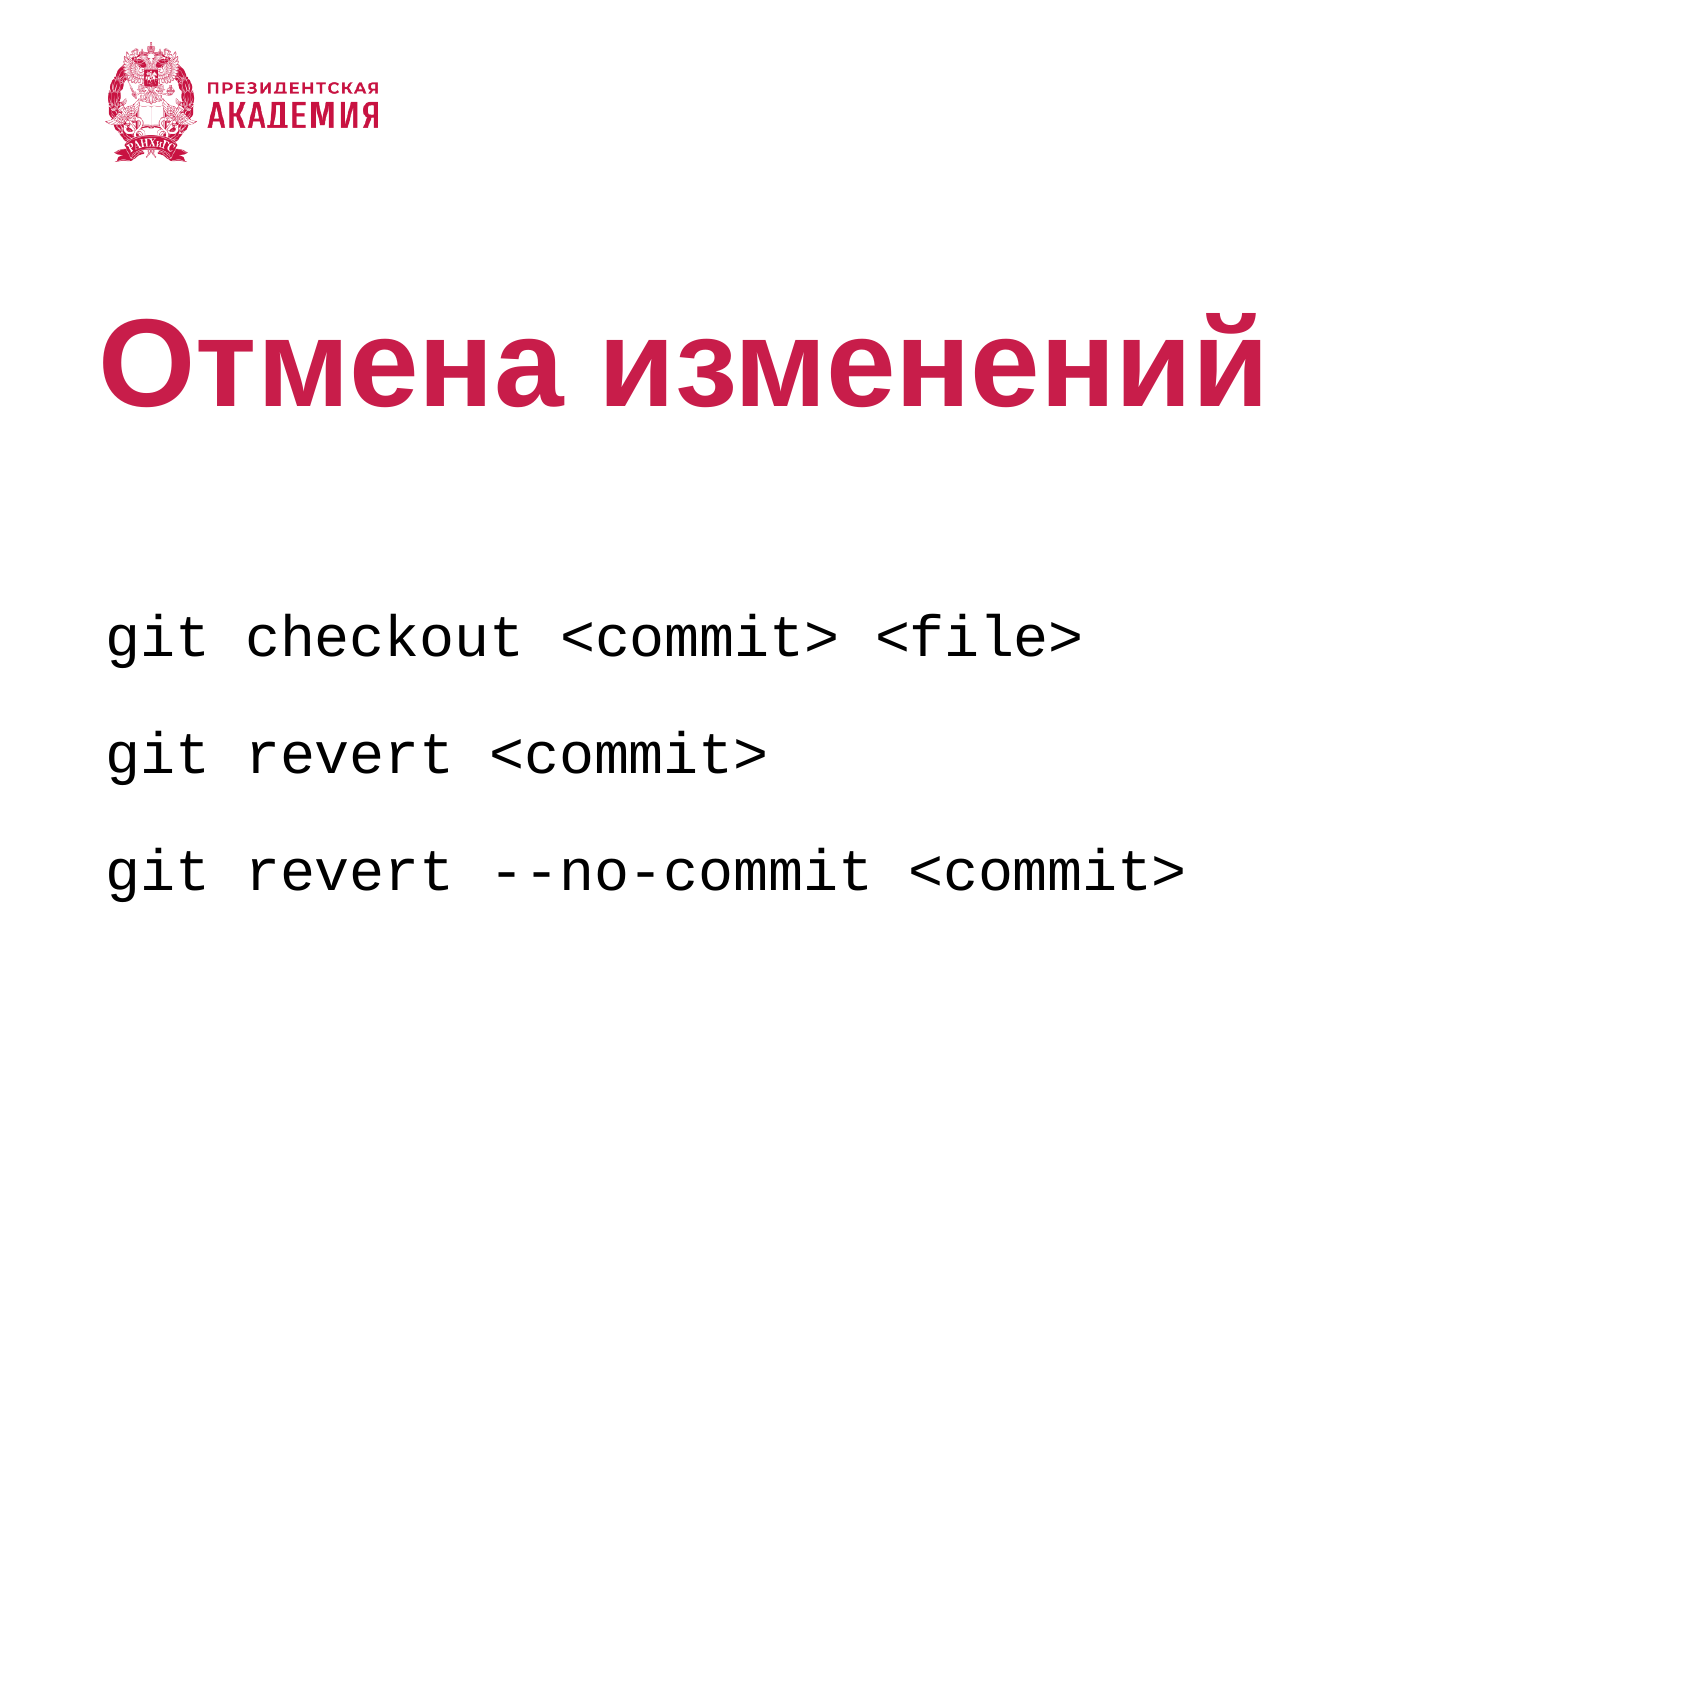

# Отмена изменений
git checkout <commit> <file>
git revert <commit>
git revert --no-commit <commit>